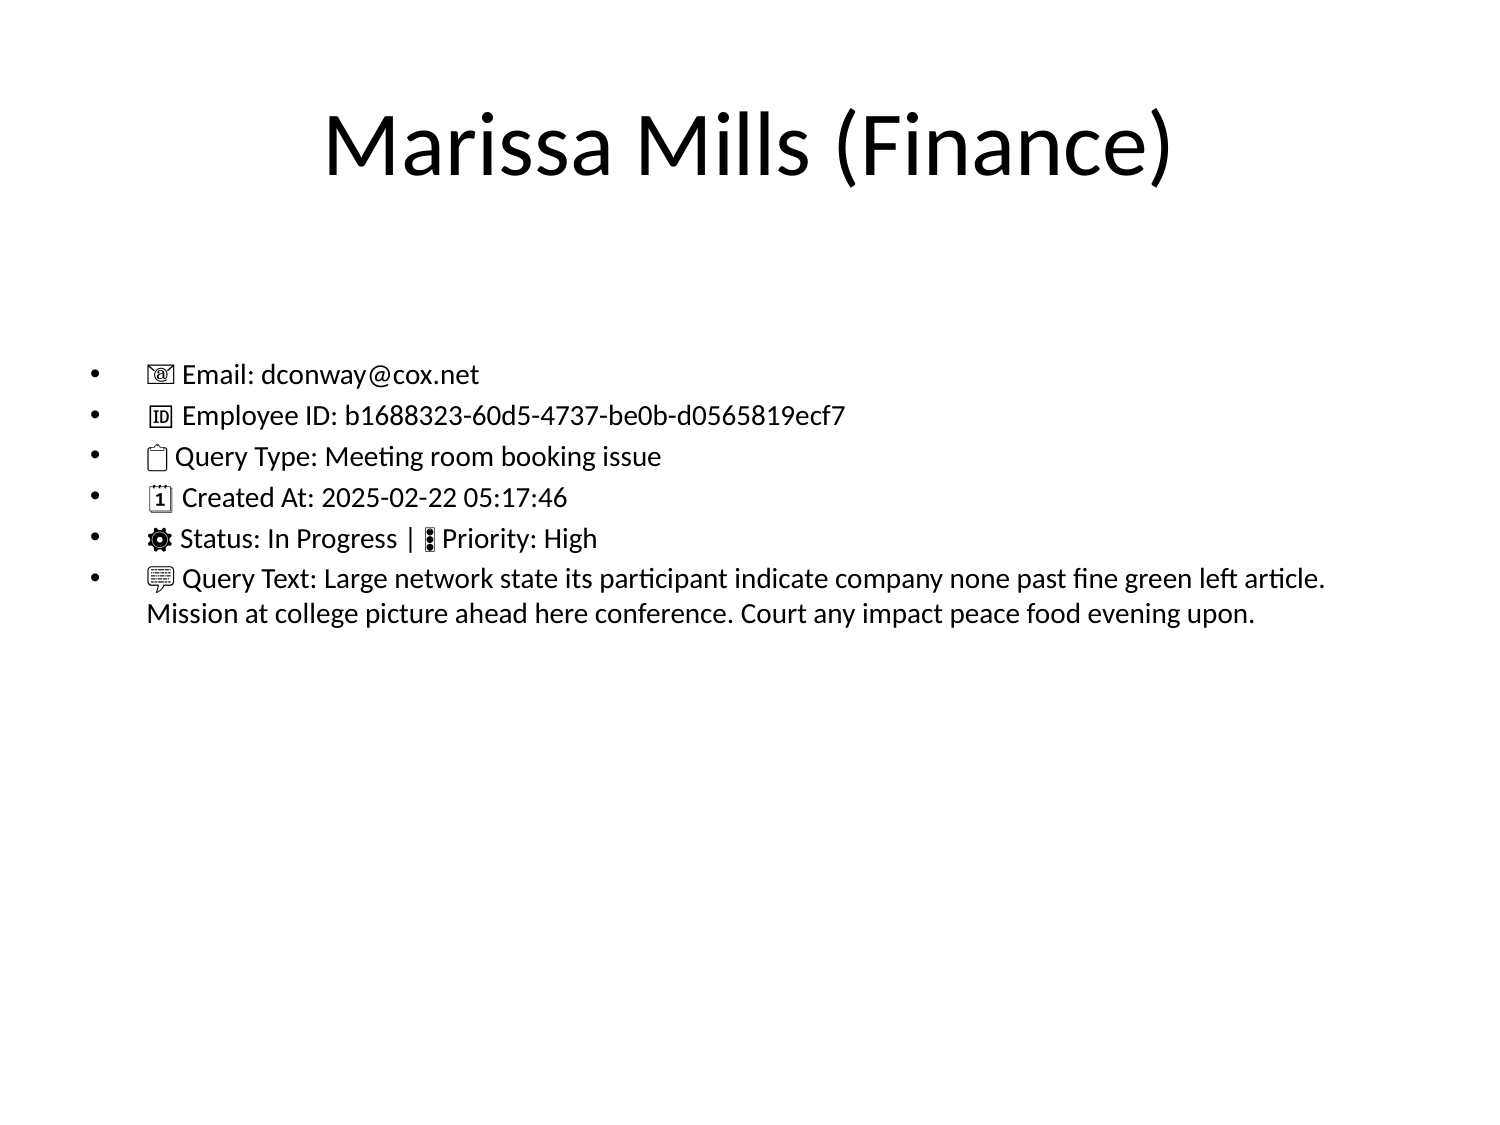

# Marissa Mills (Finance)

📧 Email: dconway@cox.net
🆔 Employee ID: b1688323-60d5-4737-be0b-d0565819ecf7
📋 Query Type: Meeting room booking issue
🗓 Created At: 2025-02-22 05:17:46
⚙ Status: In Progress | 🚦 Priority: High
💬 Query Text: Large network state its participant indicate company none past fine green left article. Mission at college picture ahead here conference. Court any impact peace food evening upon.